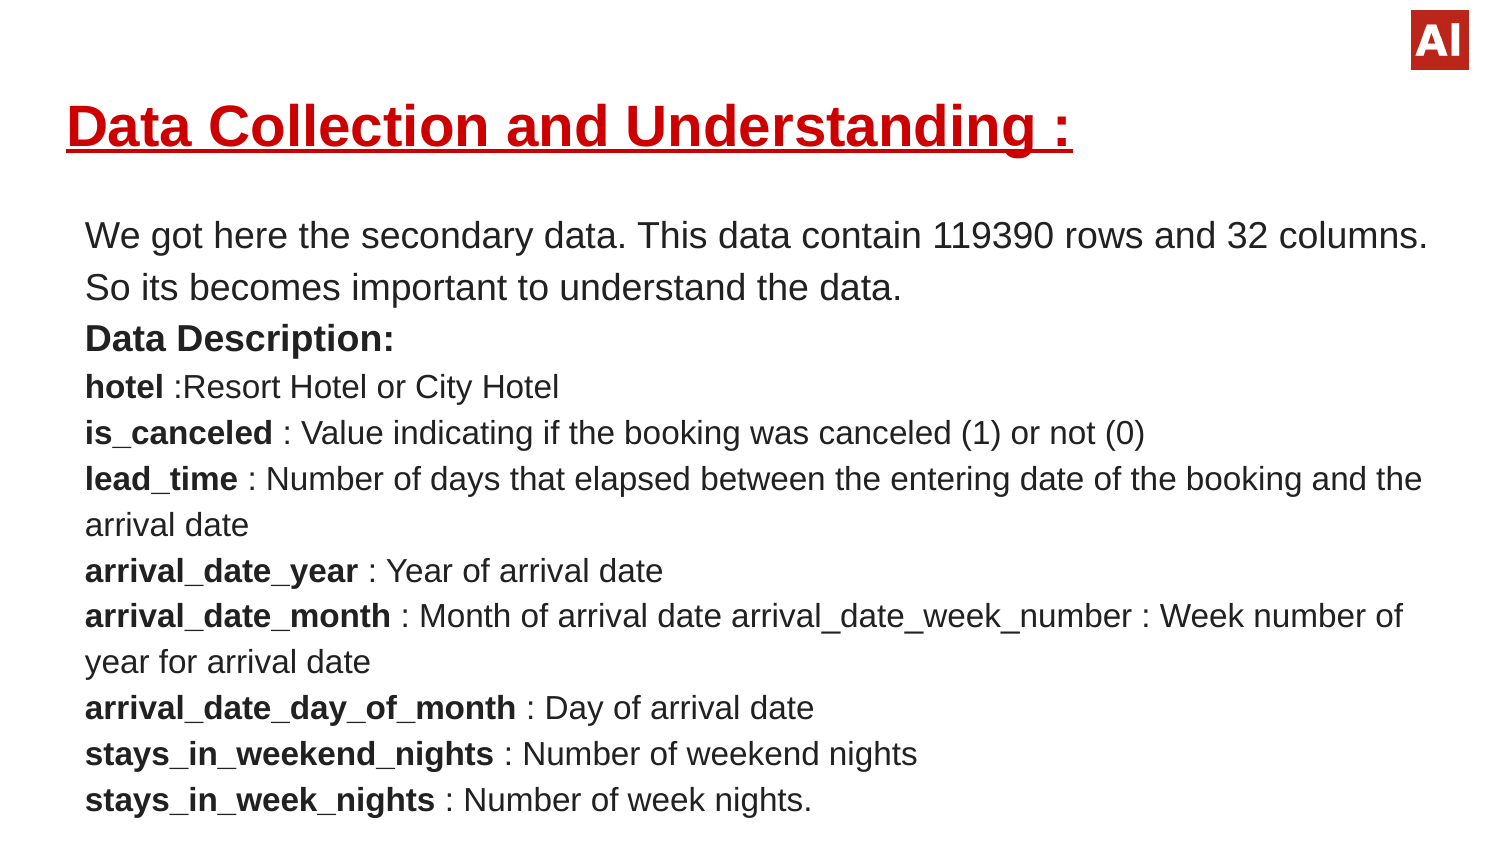

# Data Collection and Understanding :
We got here the secondary data. This data contain 119390 rows and 32 columns. So its becomes important to understand the data.
Data Description:
hotel :Resort Hotel or City Hotel
is_canceled : Value indicating if the booking was canceled (1) or not (0)
lead_time : Number of days that elapsed between the entering date of the booking and the arrival date
arrival_date_year : Year of arrival date
arrival_date_month : Month of arrival date arrival_date_week_number : Week number of year for arrival date
arrival_date_day_of_month : Day of arrival date
stays_in_weekend_nights : Number of weekend nights
stays_in_week_nights : Number of week nights.